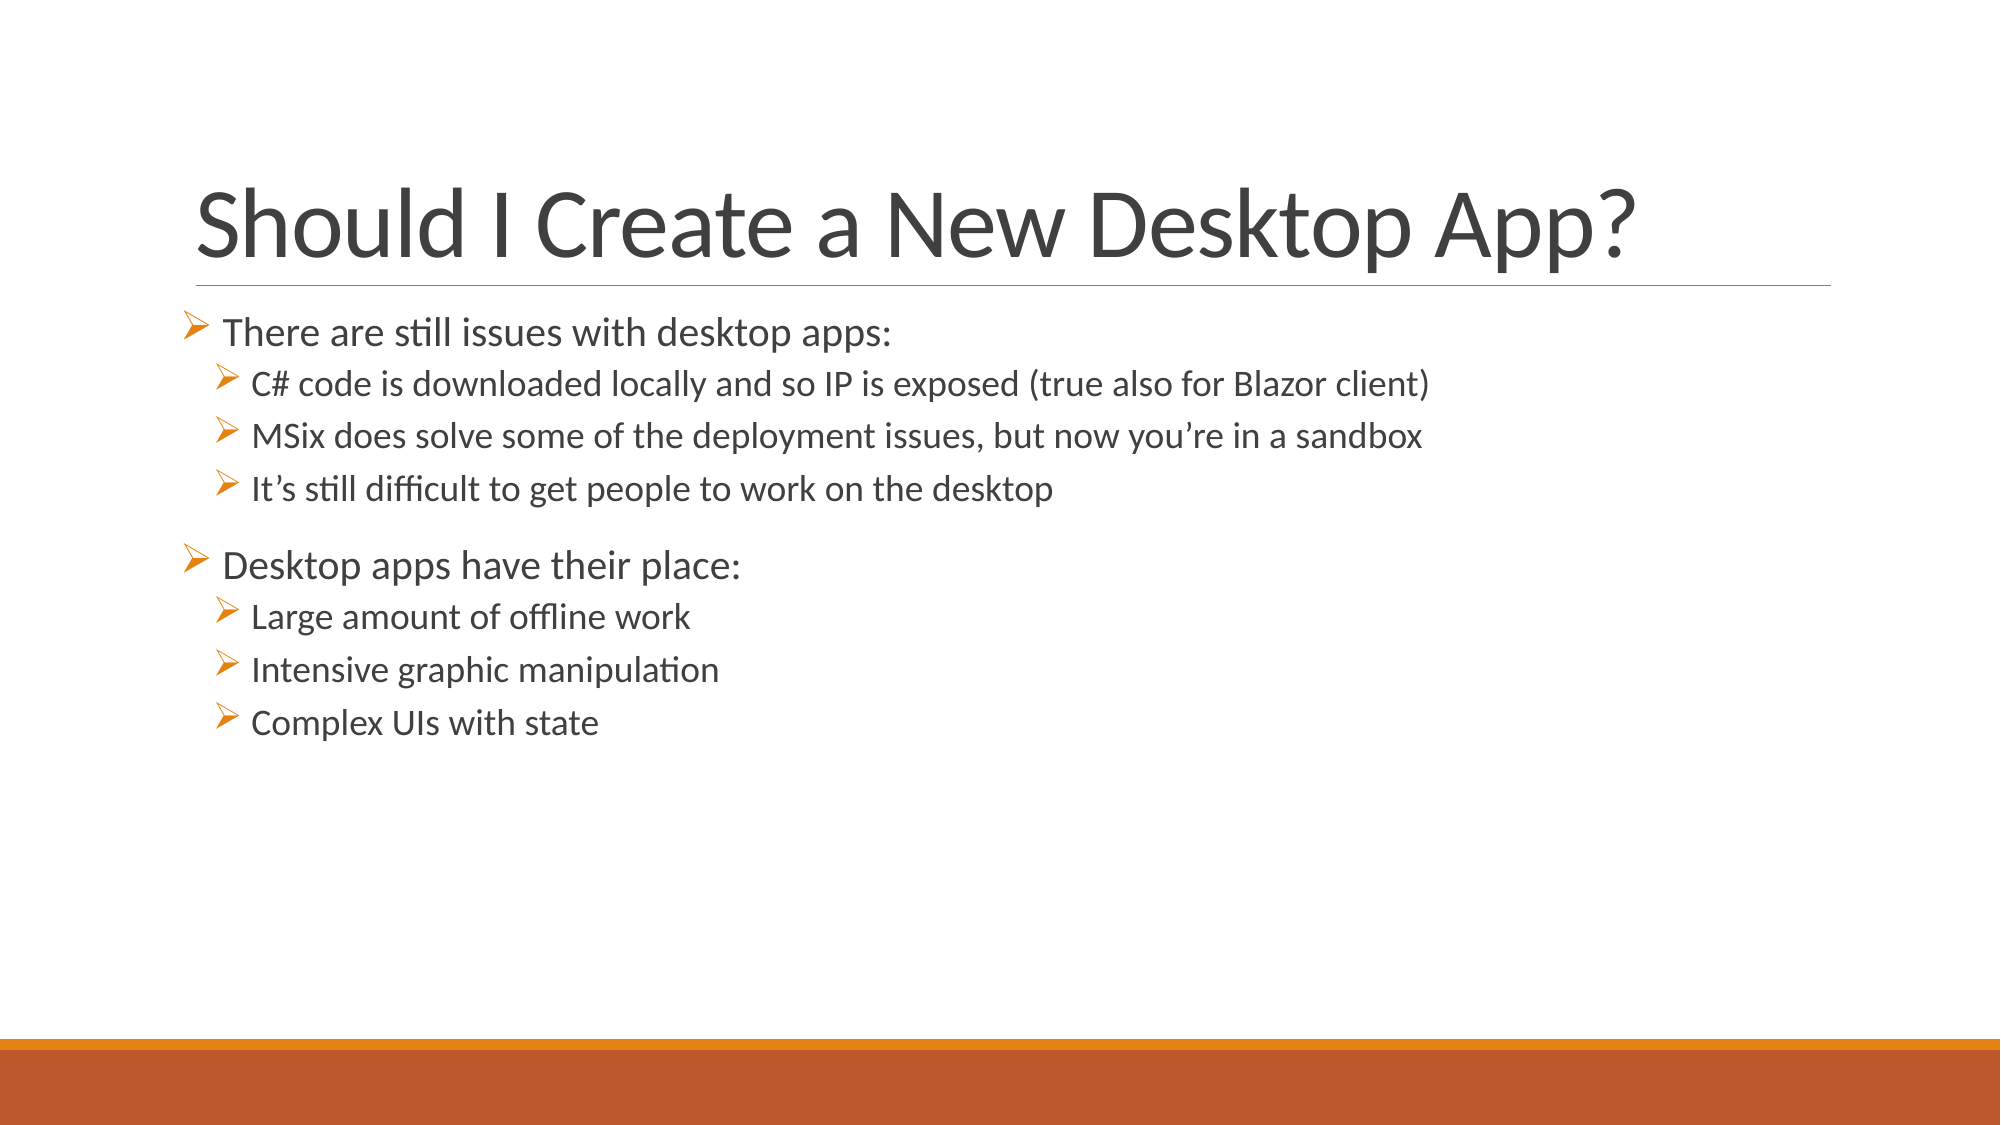

# Should I Create a New Desktop App?
 There are still issues with desktop apps:
 C# code is downloaded locally and so IP is exposed (true also for Blazor client)
 MSix does solve some of the deployment issues, but now you’re in a sandbox
 It’s still difficult to get people to work on the desktop
 Desktop apps have their place:
 Large amount of offline work
 Intensive graphic manipulation
 Complex UIs with state